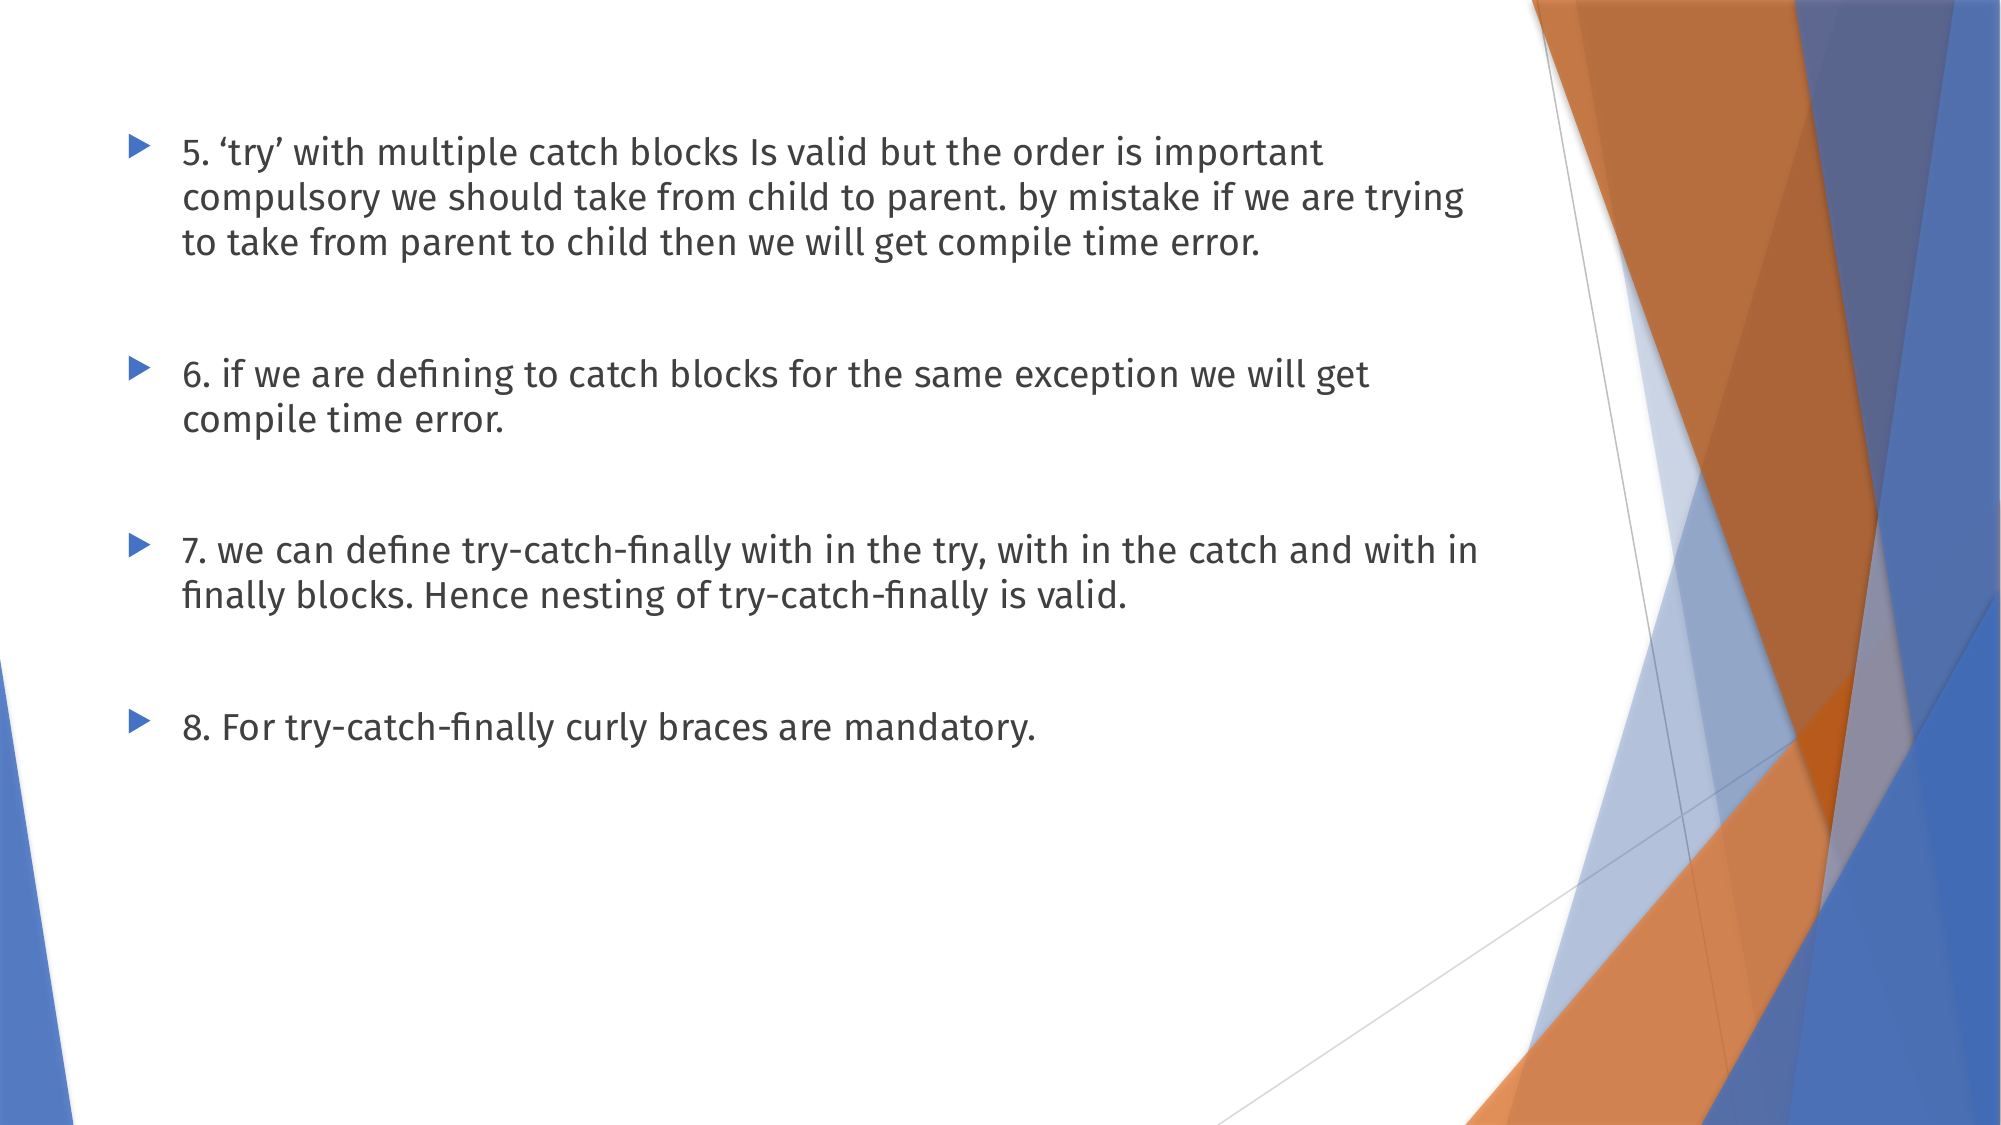

5. ‘try’ with multiple catch blocks Is valid but the order is important compulsory we should take from child to parent. by mistake if we are trying to take from parent to child then we will get compile time error.

6. if we are defining to catch blocks for the same exception we will get compile time error.

7. we can define try-catch-finally with in the try, with in the catch and with in finally blocks. Hence nesting of try-catch-finally is valid.

8. For try-catch-finally curly braces are mandatory.